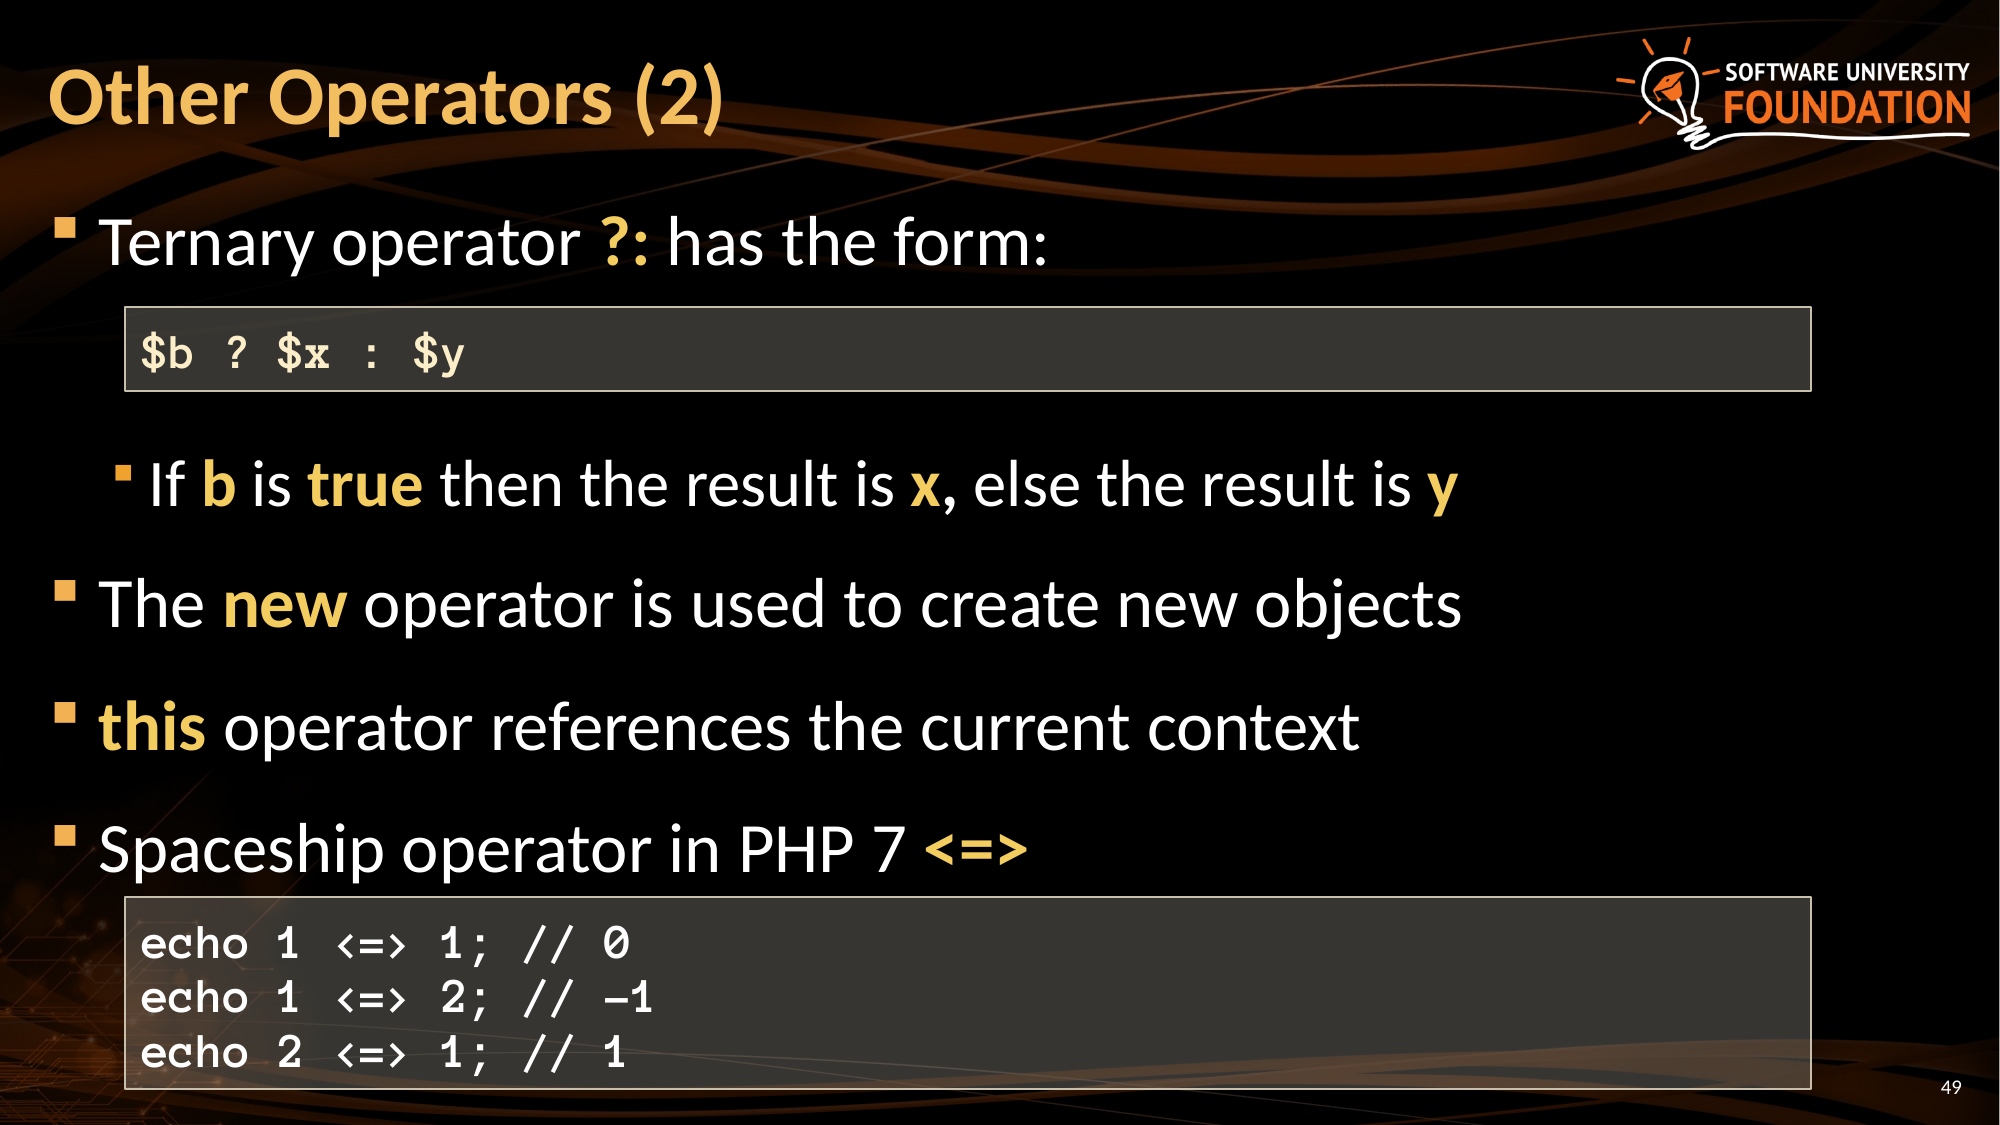

# Other Operators (2)
Ternary operator ?: has the form:

If b is true then the result is x, else the result is y
The new operator is used to create new objects
this operator references the current context
Spaceship operator in PHP 7 <=>
$b ? $x : $y
echo 1 <=> 1; // 0
echo 1 <=> 2; // -1
echo 2 <=> 1; // 1
49